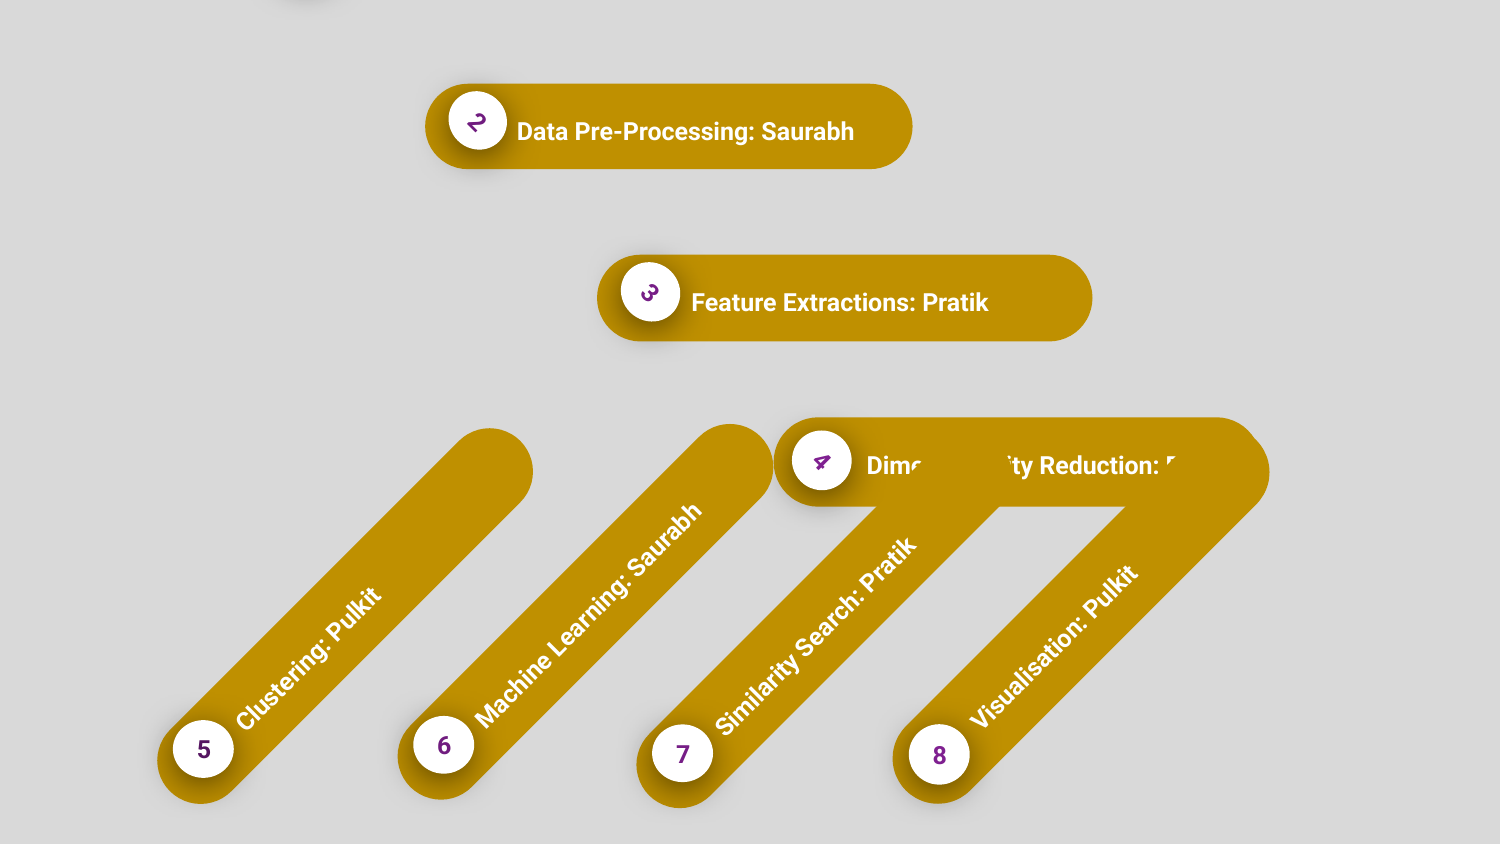

Data Collection: Purva
1

Data Pre-Processing: Saurabh
2

Feature Extractions: Pratik
3

Dimensionality Reduction: Purva
4

Visualisation: Pulkit
8

Machine Learning: Saurabh
6

Clustering: Pulkit
5

Similarity Search: Pratik
7